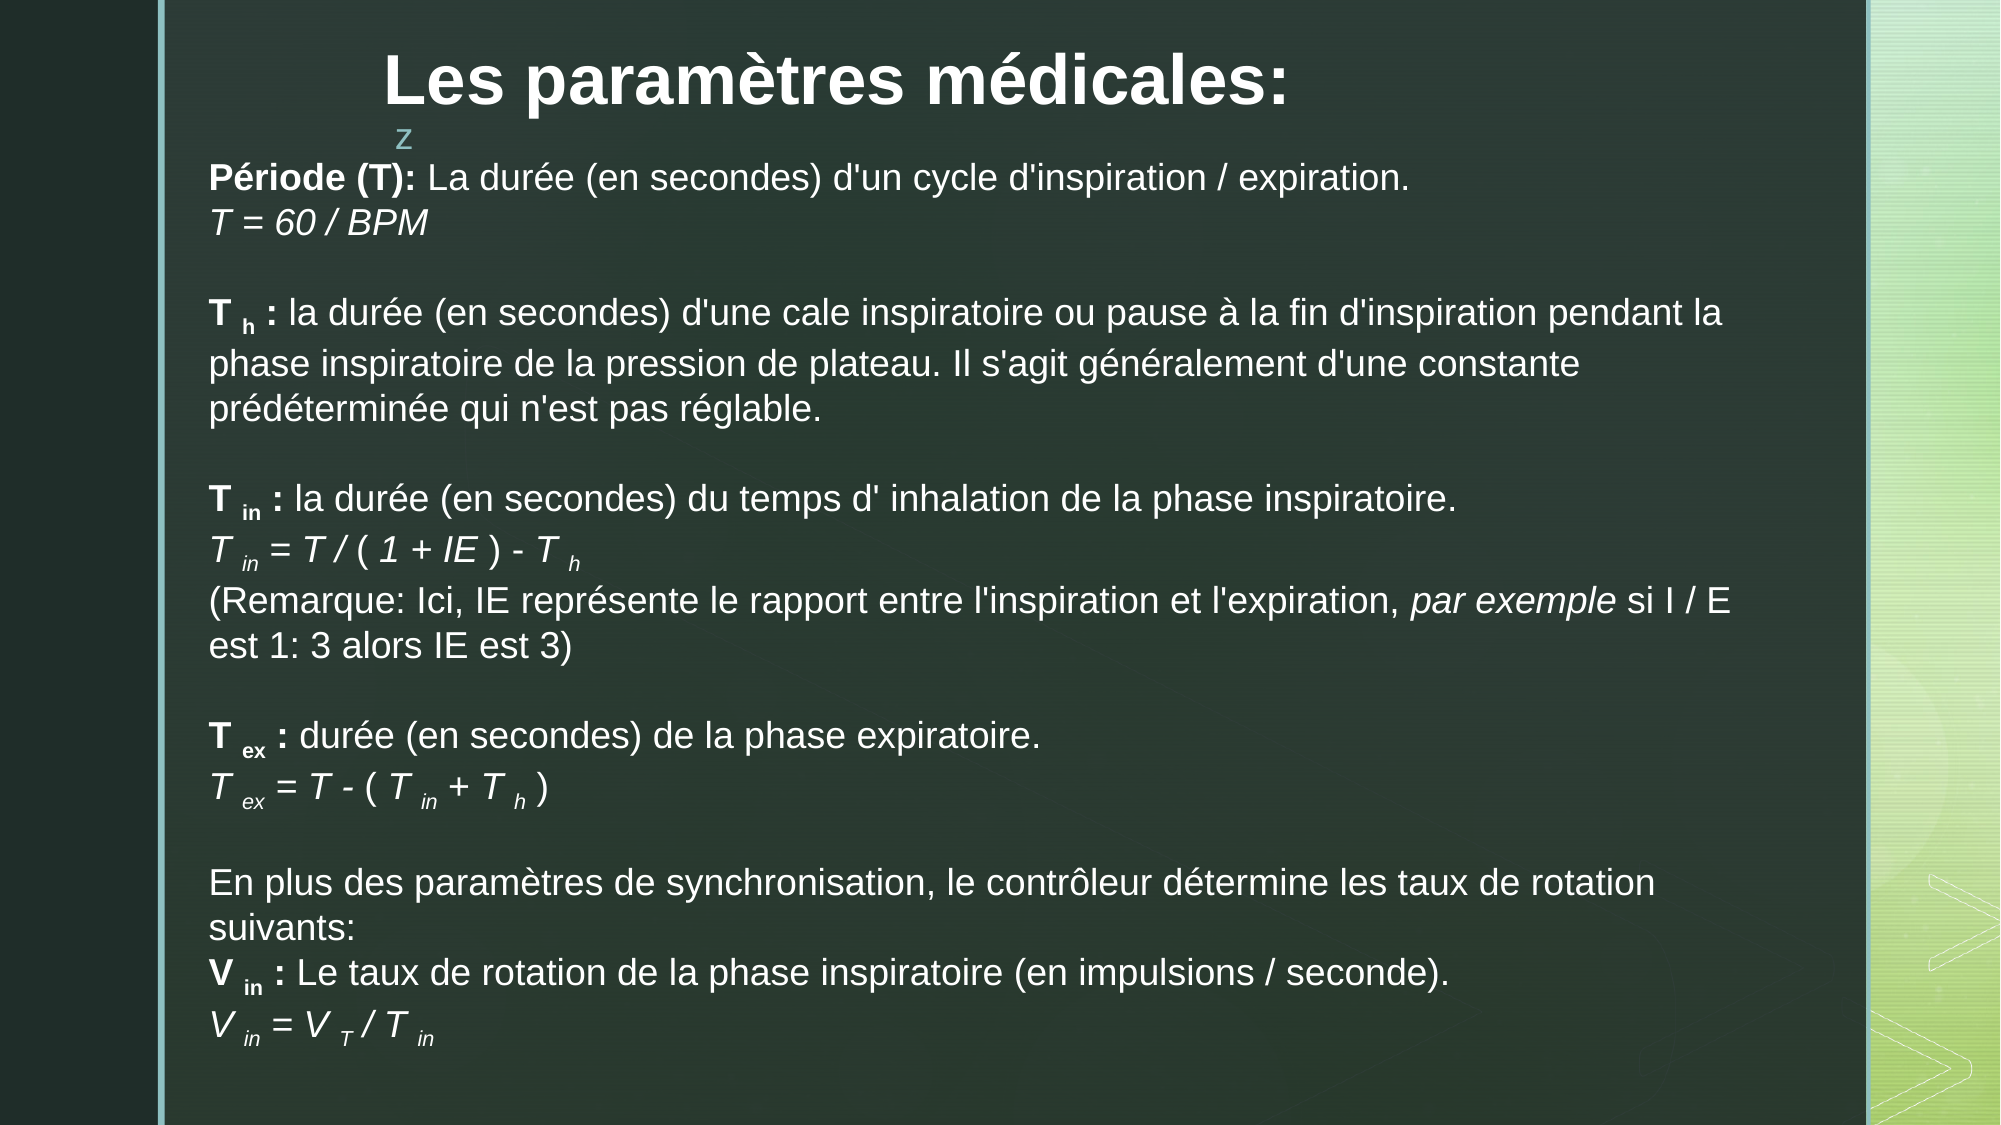

# Les paramètres médicales:
Période (T): La durée (en secondes) d'un cycle d'inspiration / expiration.
T = 60 / BPM

T h : la durée (en secondes) d'une cale inspiratoire ou pause à la fin d'inspiration pendant la phase inspiratoire de la pression de plateau. Il s'agit généralement d'une constante prédéterminée qui n'est pas réglable.

T in : la durée (en secondes) du temps d' inhalation de la phase inspiratoire.
T in = T / ( 1 + IE ) - T h
(Remarque: Ici, IE représente le rapport entre l'inspiration et l'expiration, par exemple si I / E est 1: 3 alors IE est 3)

T ex : durée (en secondes) de la phase expiratoire.
T ex = T - ( T in + T h )

En plus des paramètres de synchronisation, le contrôleur détermine les taux de rotation suivants:
V in : Le taux de rotation de la phase inspiratoire (en impulsions / seconde).
V in = V T / T in